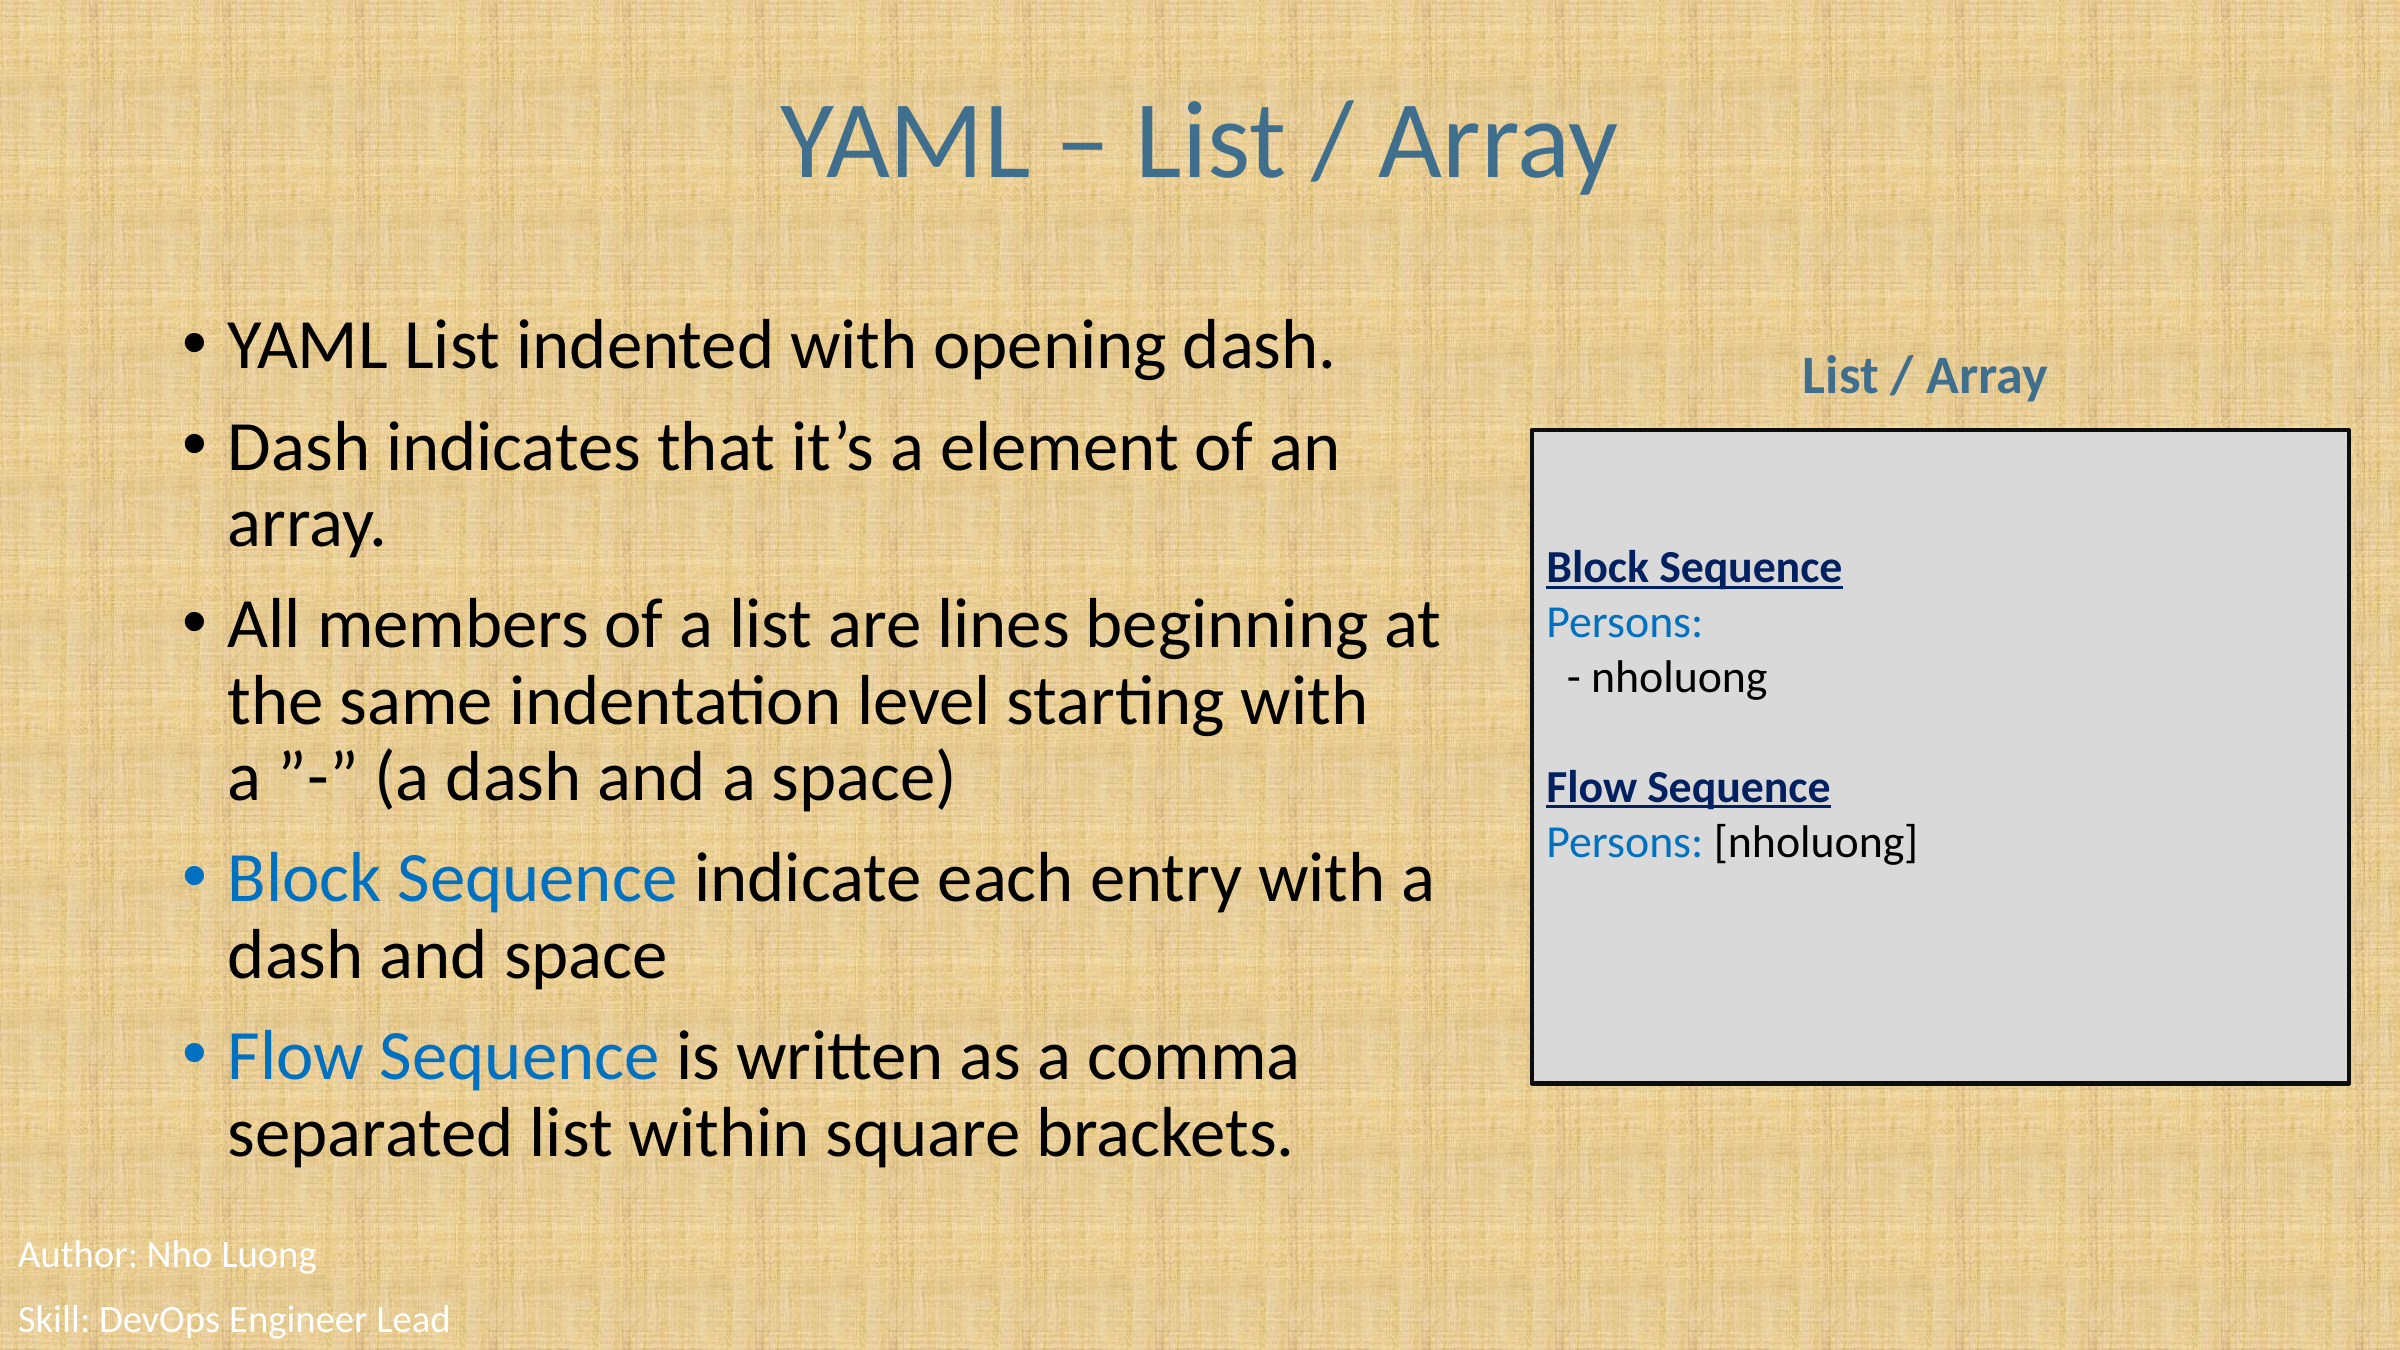

# YAML – List / Array
YAML List indented with opening dash.
Dash indicates that it’s a element of an array.
All members of a list are lines beginning at the same indentation level starting with a ”-” (a dash and a space)
Block Sequence indicate each entry with a dash and space
Flow Sequence is written as a comma separated list within square brackets.

List / Array
Block Sequence
Persons:
  - nholuong

Flow Sequence
Persons: [nholuong]

Author: Nho Luong
Skill: DevOps Engineer Lead